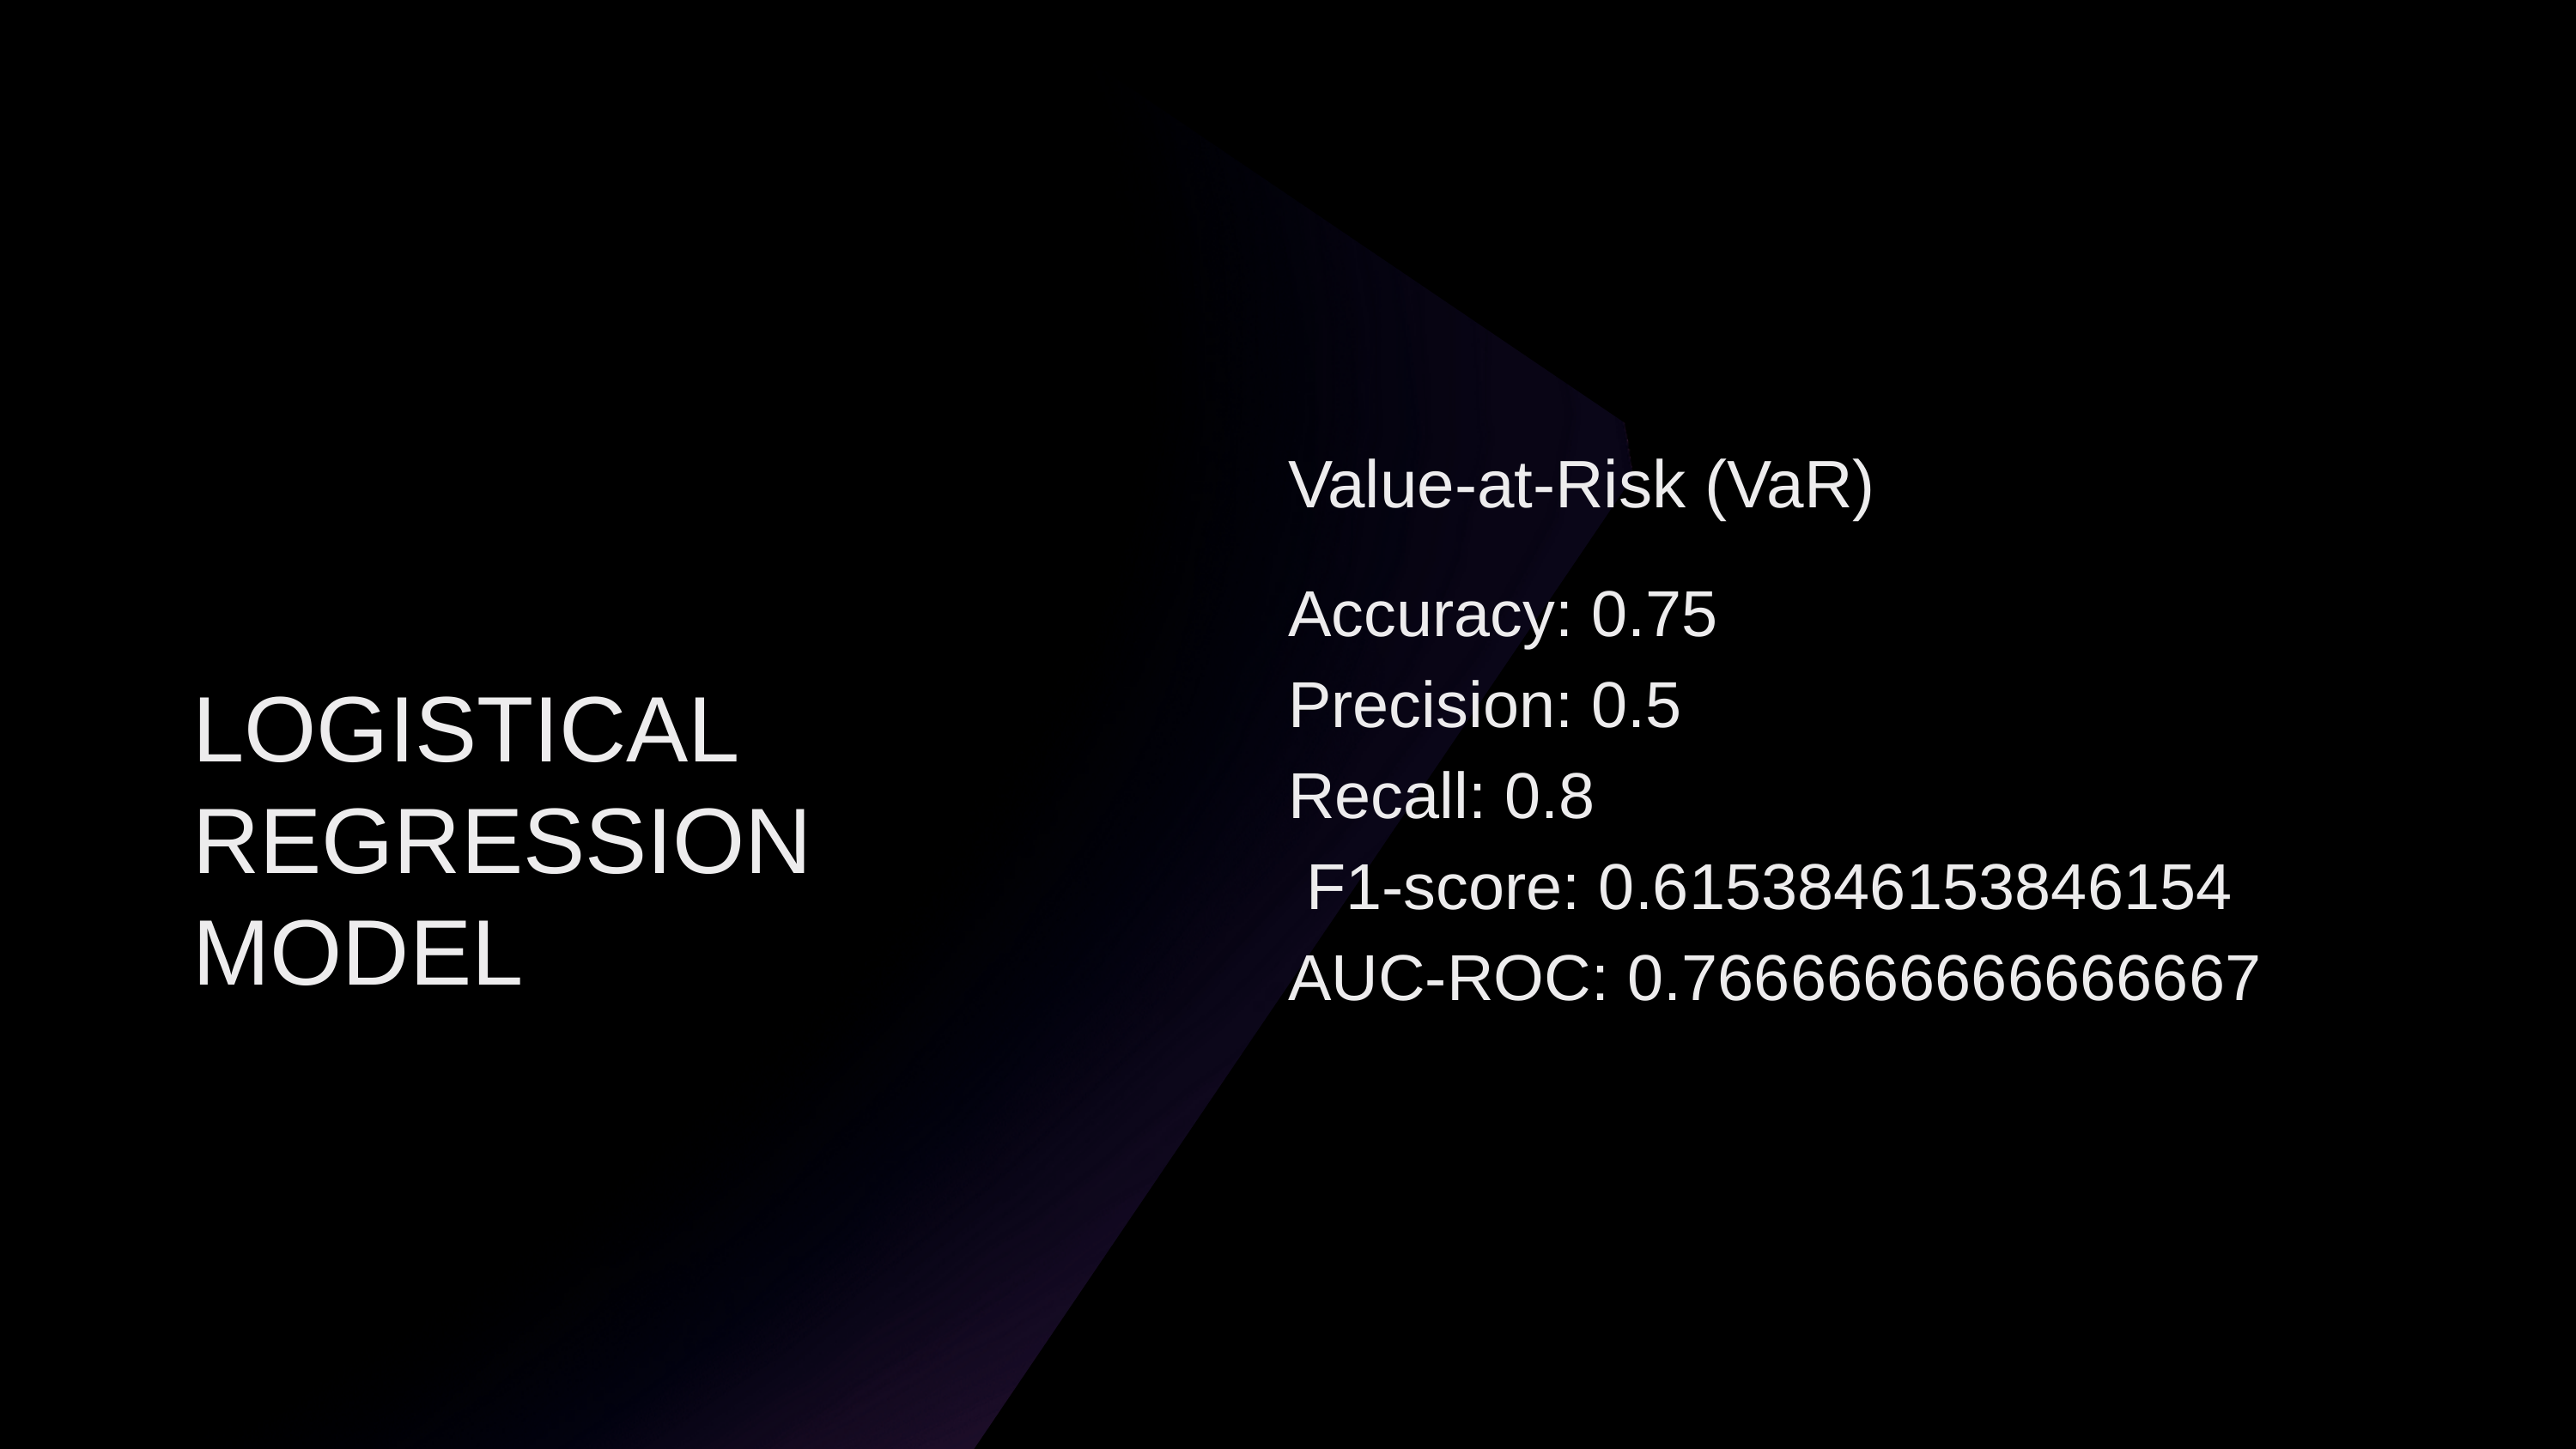

Value-at-Risk (VaR)
Accuracy: 0.75
Precision: 0.5
Recall: 0.8
 F1-score: 0.6153846153846154
AUC-ROC: 0.7666666666666667
LOGISTICAL
REGRESSION
MODEL